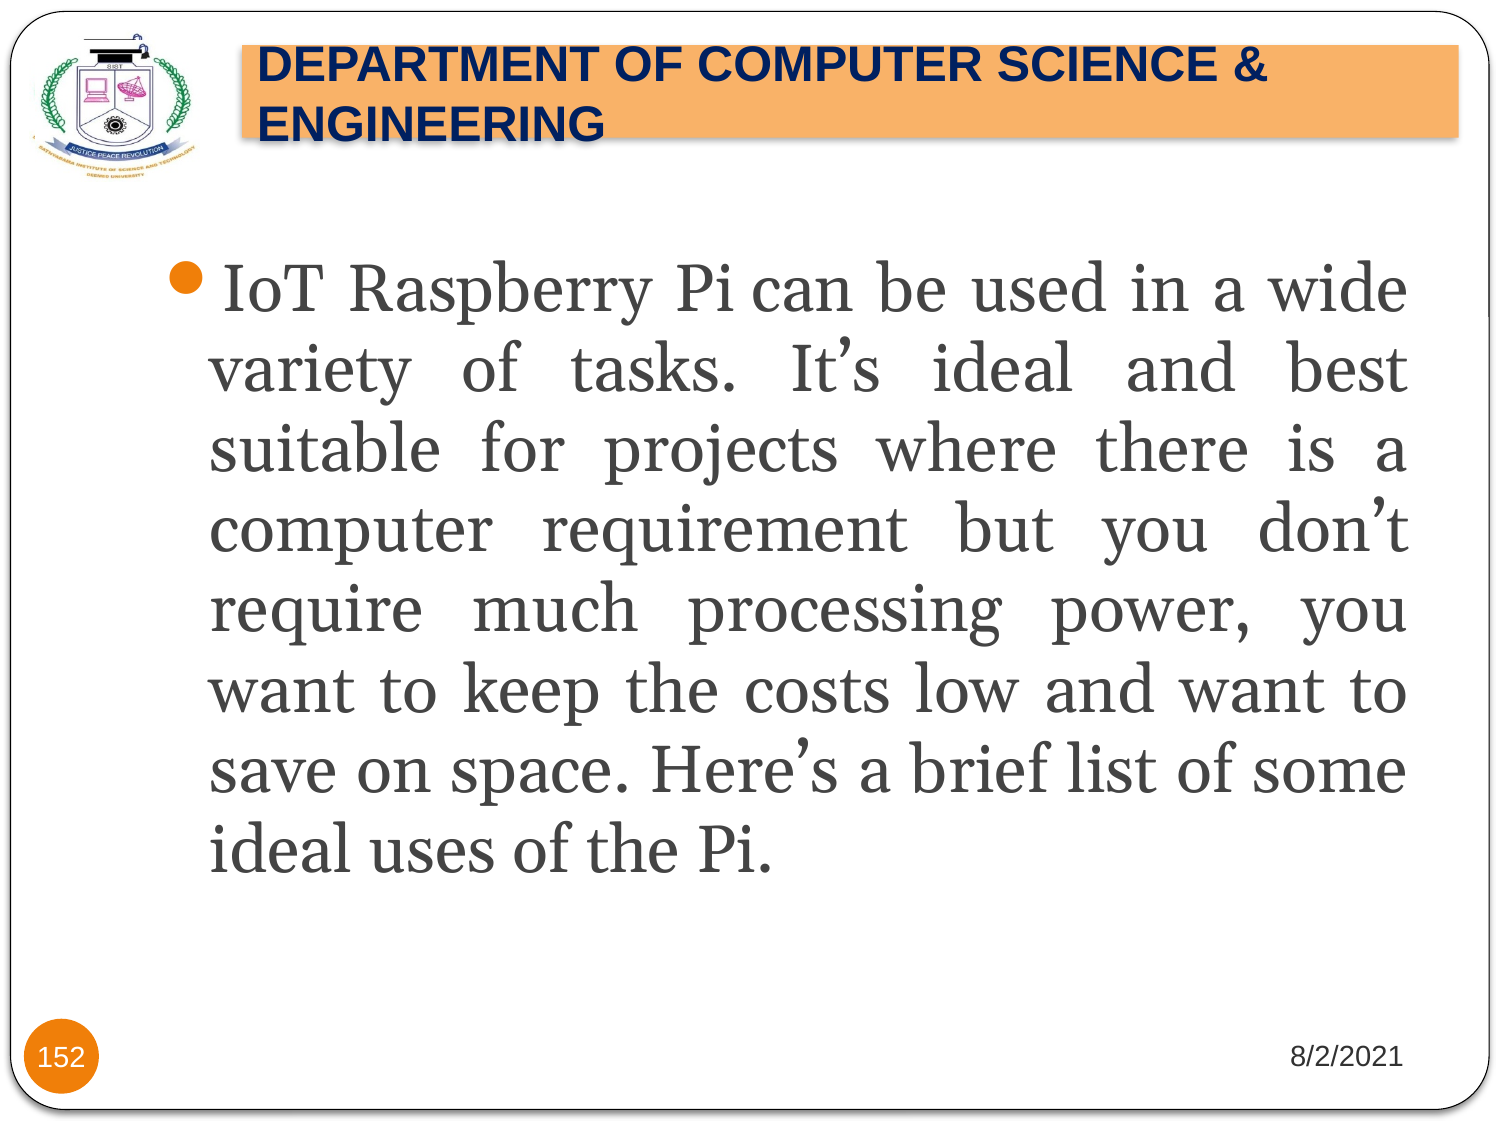

IoT Raspberry Pi can be used in a wide variety of tasks. It’s ideal and best suitable for projects where there is a computer requirement but you don’t require much processing power, you want to keep the costs low and want to save on space. Here’s a brief list of some ideal uses of the Pi.

8/2/2021
152